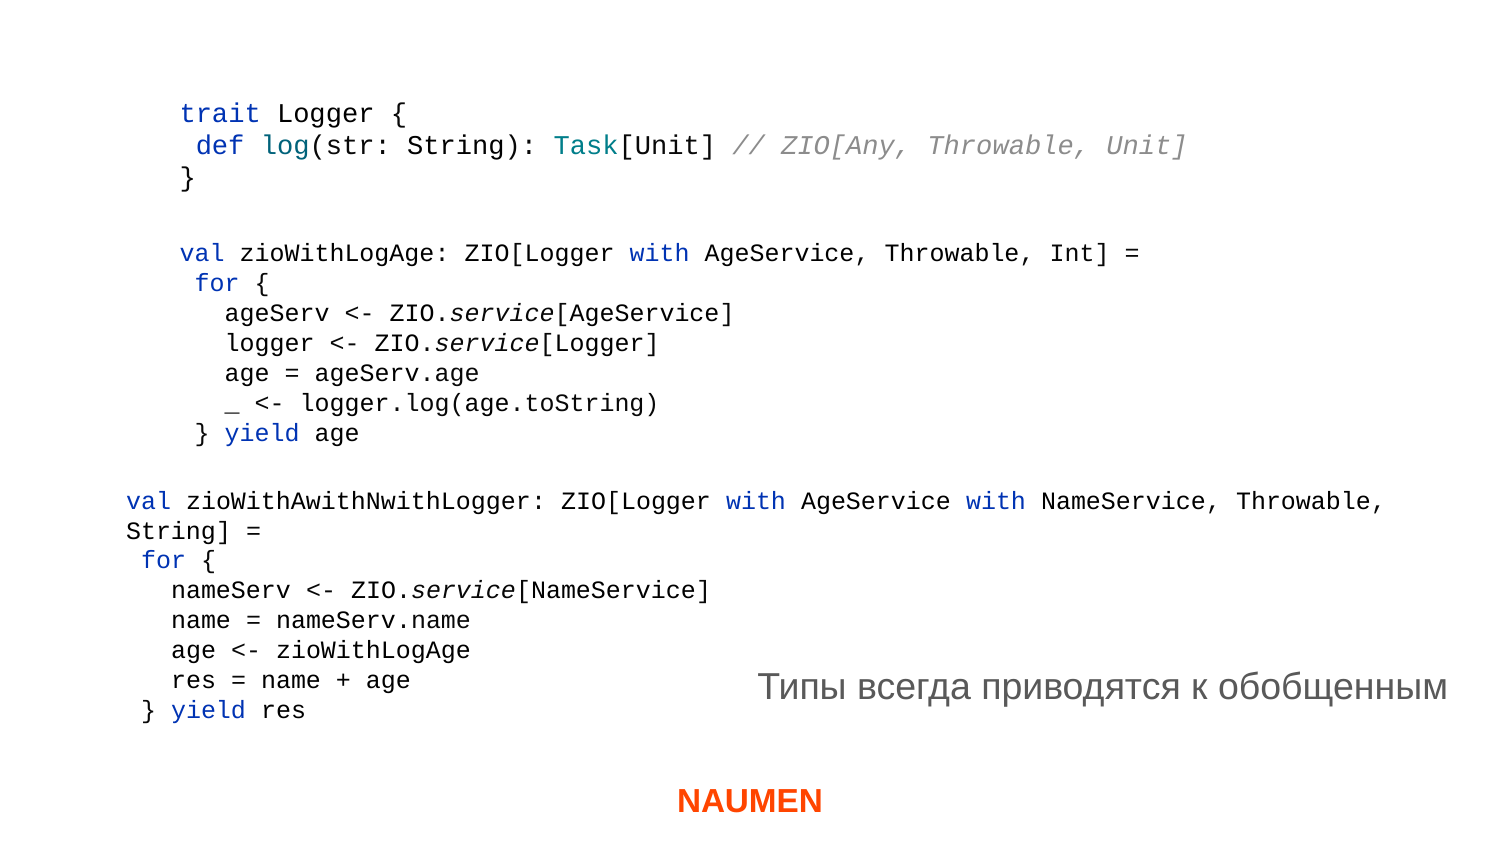

trait Logger {
 def log(str: String): Task[Unit] // ZIO[Any, Throwable, Unit]
}
val zioWithLogAge: ZIO[Logger with AgeService, Throwable, Int] =
 for {
   ageServ <- ZIO.service[AgeService]
   logger <- ZIO.service[Logger]
   age = ageServ.age
   _ <- logger.log(age.toString)
 } yield age
val zioWithAwithNwithLogger: ZIO[Logger with AgeService with NameService, Throwable, String] =
 for {
   nameServ <- ZIO.service[NameService]
   name = nameServ.name
   age <- zioWithLogAge
   res = name + age
 } yield res
Типы всегда приводятся к обобщенным